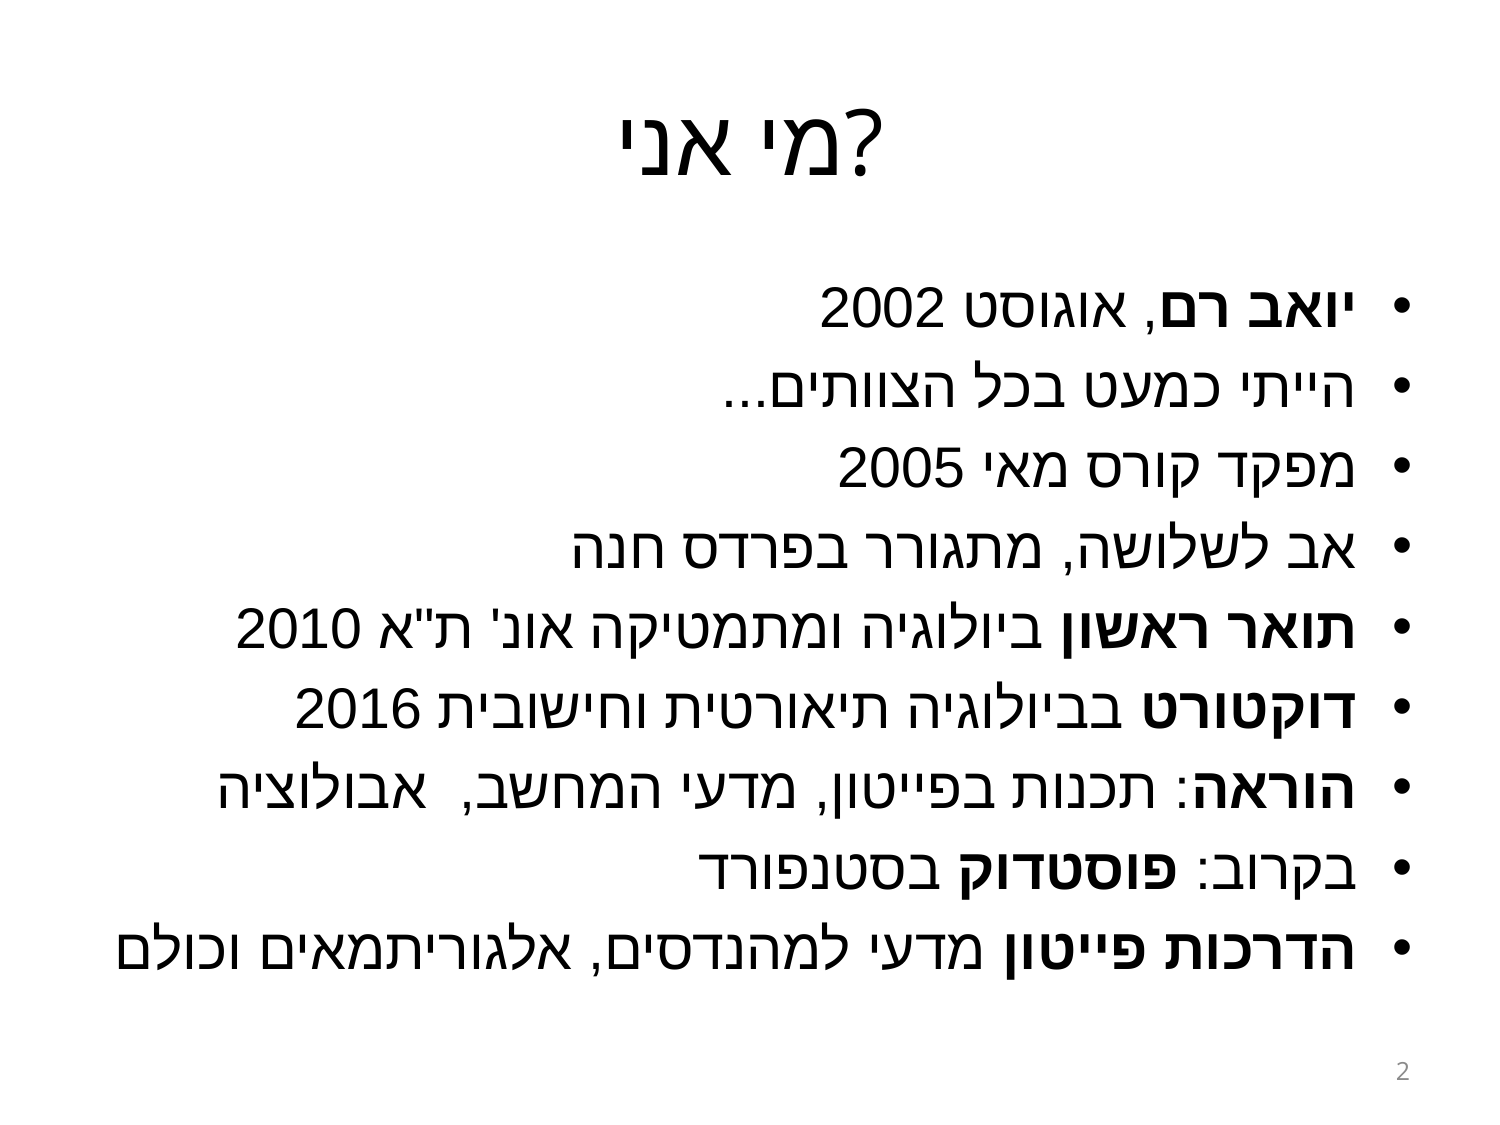

# מי אני?
יואב רם, אוגוסט 2002
הייתי כמעט בכל הצוותים...
מפקד קורס מאי 2005
אב לשלושה, מתגורר בפרדס חנה
תואר ראשון ביולוגיה ומתמטיקה אונ' ת"א 2010
דוקטורט בביולוגיה תיאורטית וחישובית 2016
הוראה: תכנות בפייטון, מדעי המחשב,  אבולוציה
בקרוב: פוסטדוק בסטנפורד
הדרכות פייטון מדעי למהנדסים, אלגוריתמאים וכולם
2